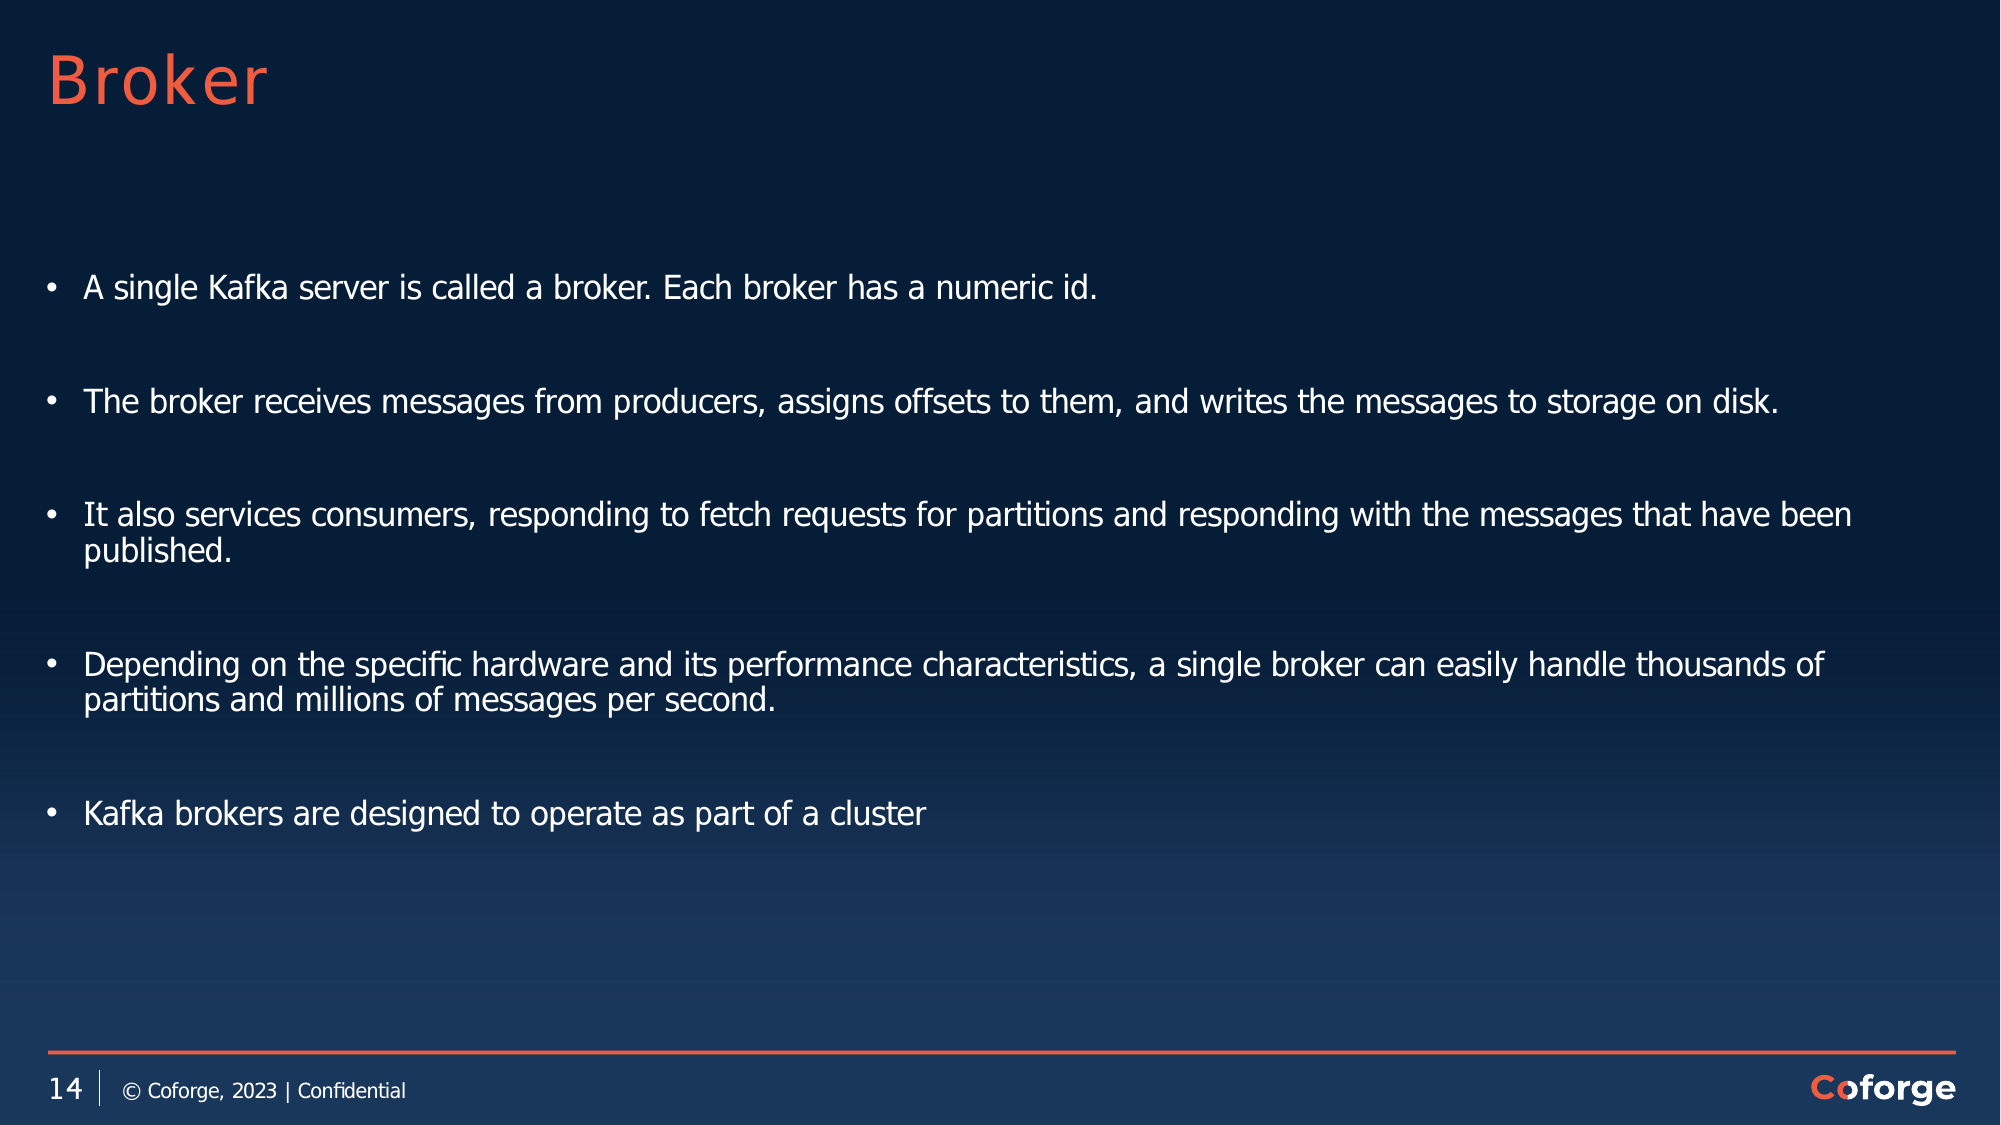

# Broker
A single Kafka server is called a broker. Each broker has a numeric id.

The broker receives messages from producers, assigns offsets to them, and writes the messages to storage on disk.

It also services consumers, responding to fetch requests for partitions and responding with the messages that have been published.

Depending on the specific hardware and its performance characteristics, a single broker can easily handle thousands of partitions and millions of messages per second.

Kafka brokers are designed to operate as part of a cluster